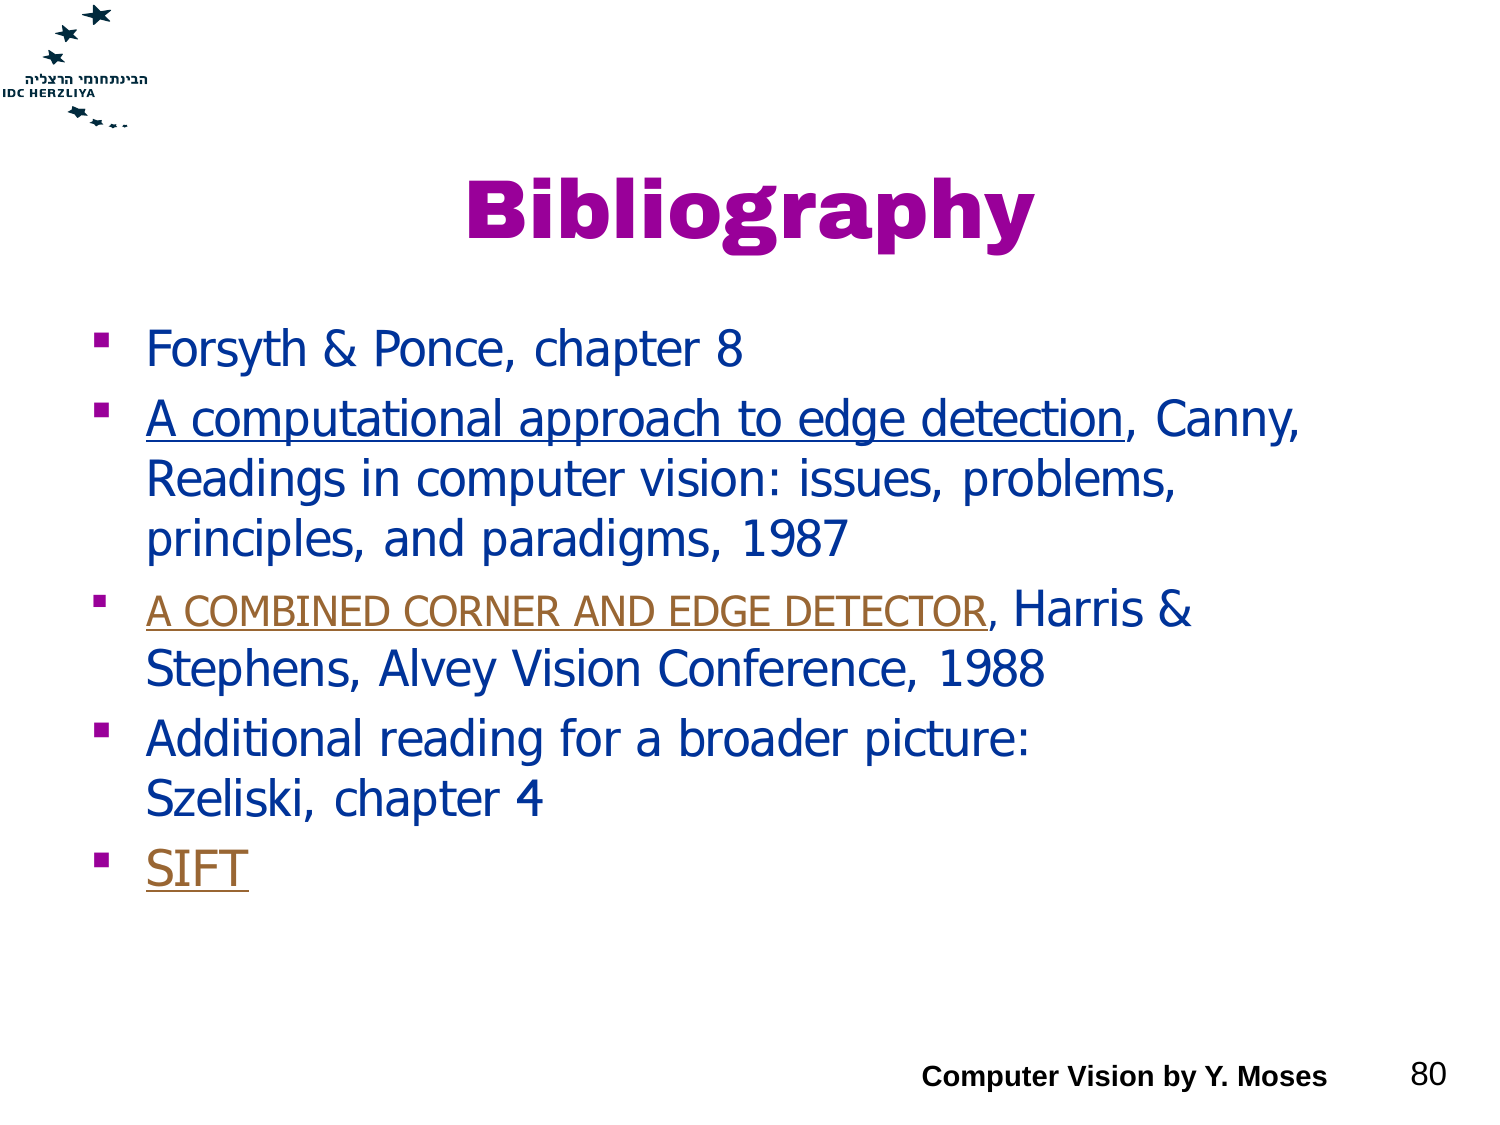

# Bibliography
Forsyth & Ponce, chapter 8
A computational approach to edge detection, Canny, Readings in computer vision: issues, problems, principles, and paradigms, 1987
A COMBINED CORNER AND EDGE DETECTOR, Harris & Stephens, Alvey Vision Conference, 1988
Additional reading for a broader picture:
Szeliski, chapter 4
SIFT

Computer Vision by Y. Moses
80